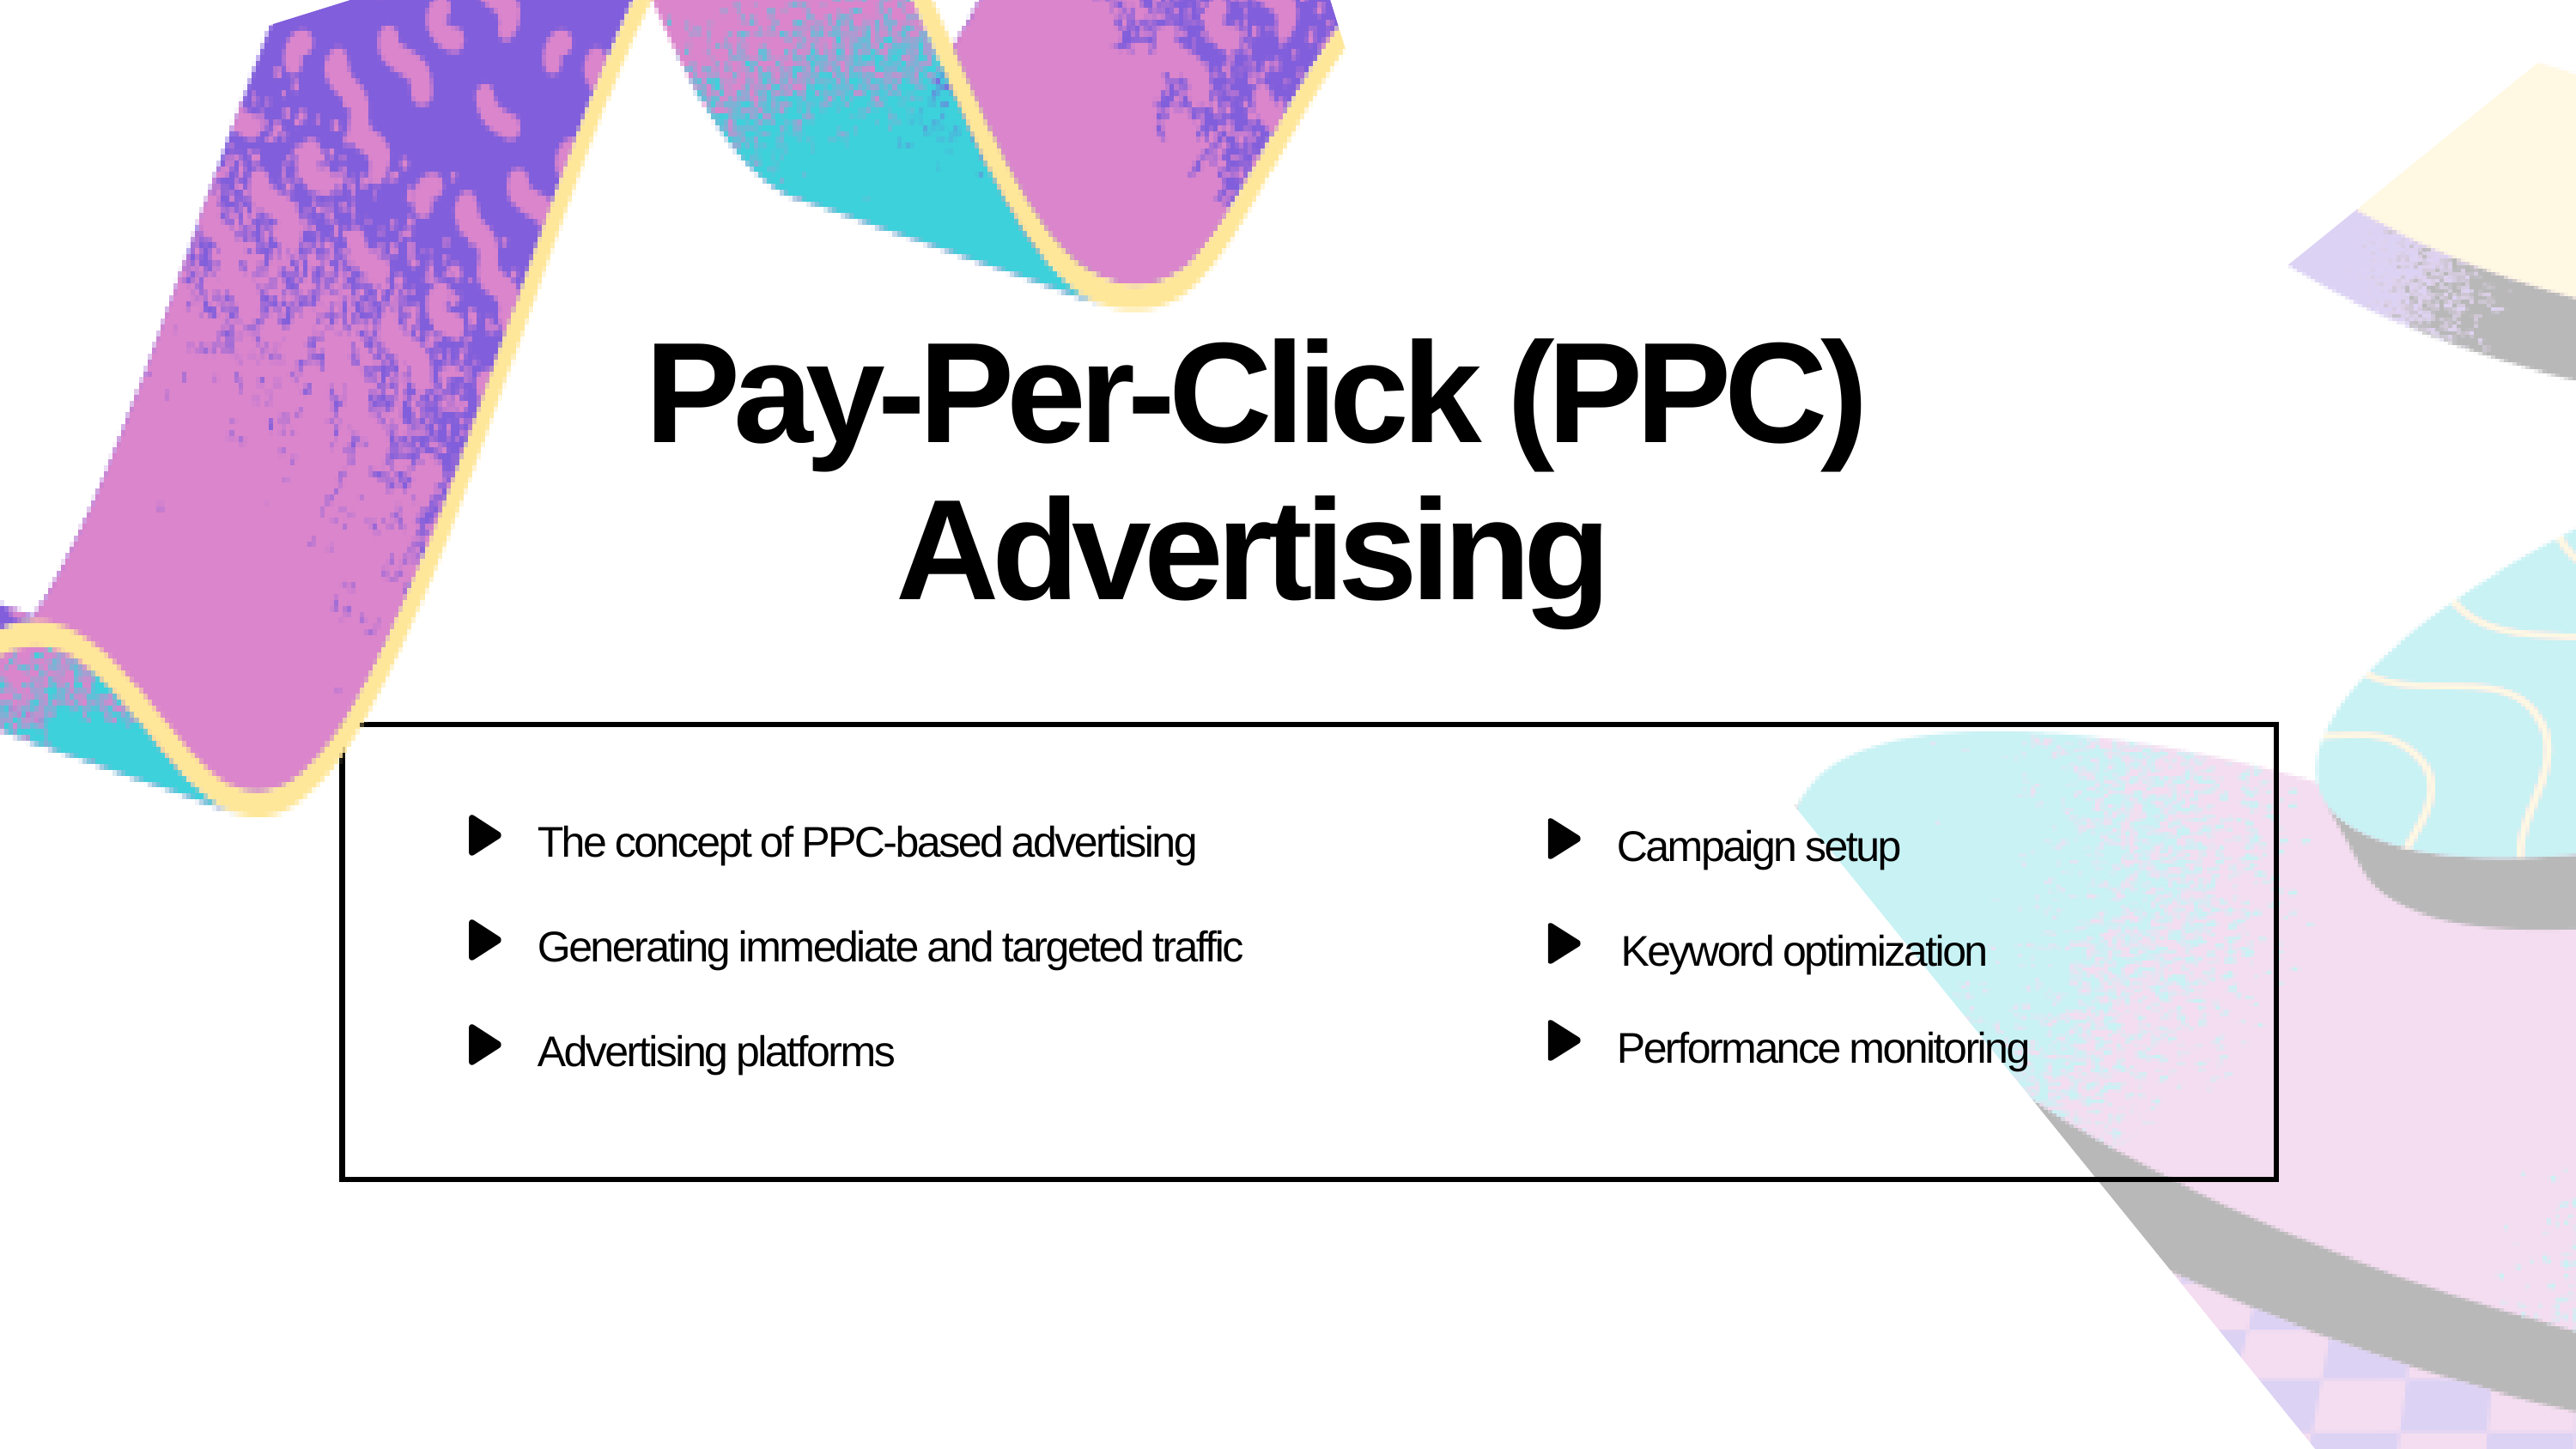

Pay-Per-Click (PPC) Advertising

The concept of PPC-based advertising
Campaign setup

Generating immediate and targeted traffic
Keyword optimization

Performance monitoring
Advertising platforms